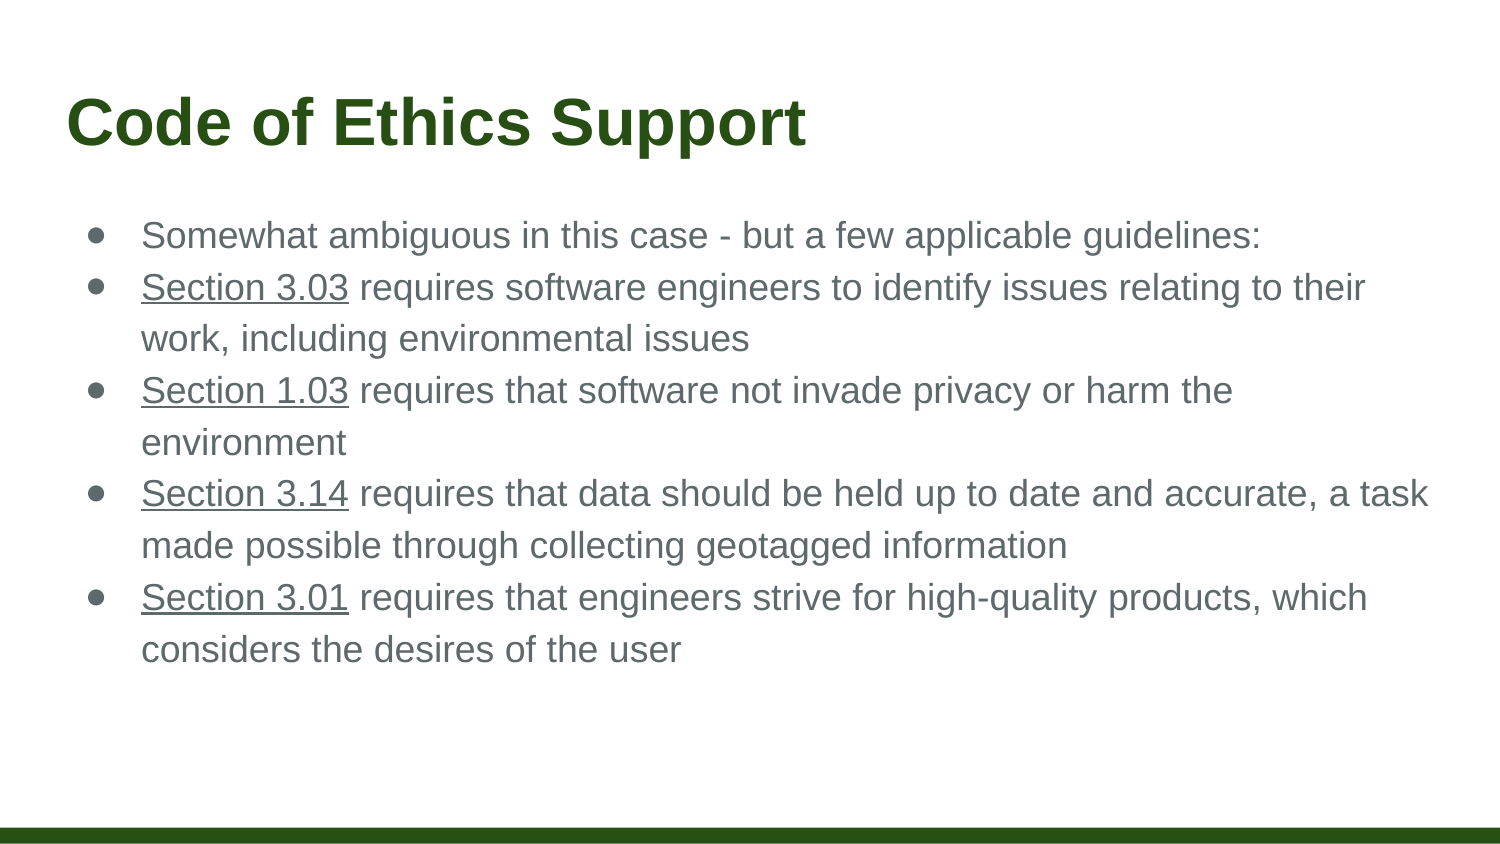

# Code of Ethics Support
Somewhat ambiguous in this case - but a few applicable guidelines:
Section 3.03 requires software engineers to identify issues relating to their work, including environmental issues
Section 1.03 requires that software not invade privacy or harm the environment
Section 3.14 requires that data should be held up to date and accurate, a task made possible through collecting geotagged information
Section 3.01 requires that engineers strive for high-quality products, which considers the desires of the user